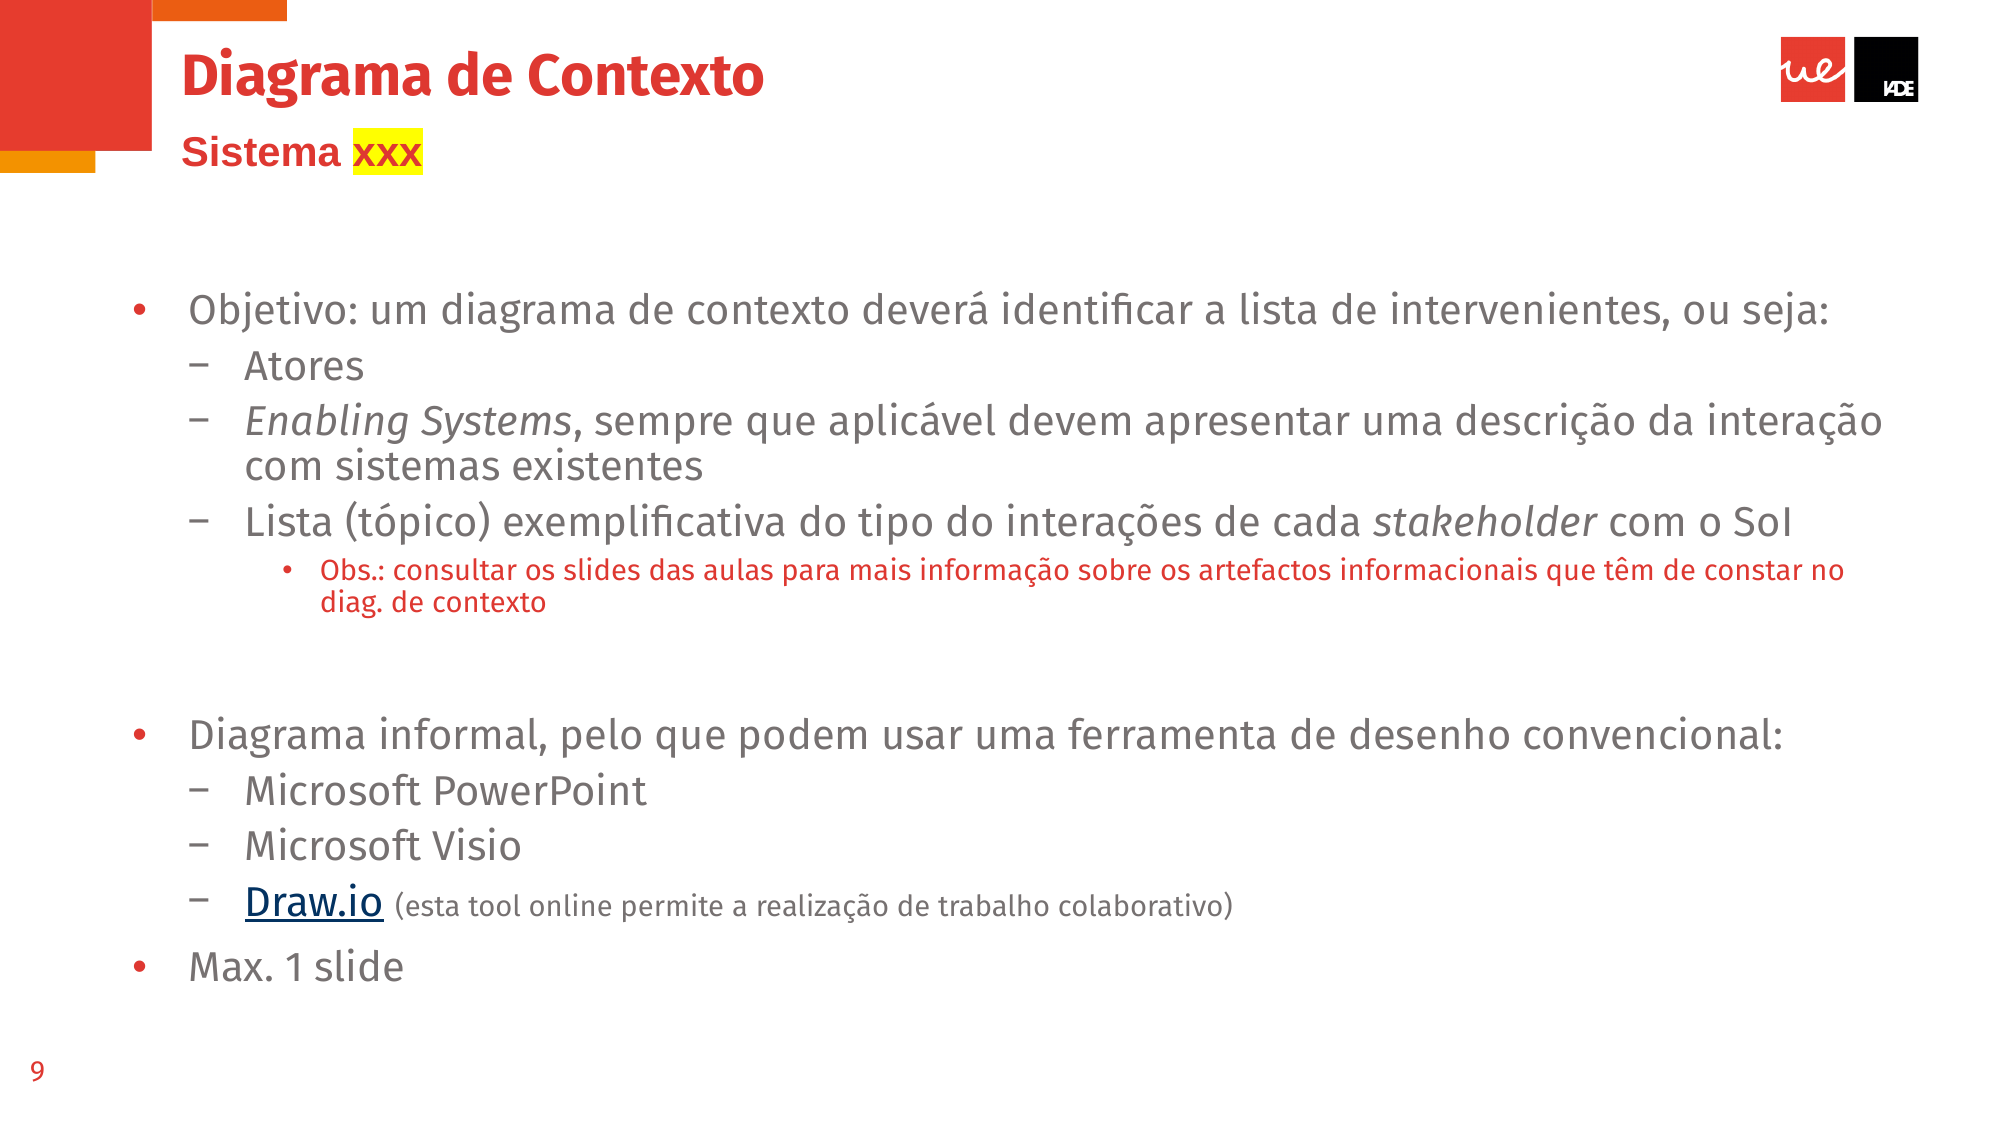

# Diagrama de Contexto
Sistema xxx
Objetivo: um diagrama de contexto deverá identificar a lista de intervenientes, ou seja:
Atores
Enabling Systems, sempre que aplicável devem apresentar uma descrição da interação com sistemas existentes
Lista (tópico) exemplificativa do tipo do interações de cada stakeholder com o SoI
Obs.: consultar os slides das aulas para mais informação sobre os artefactos informacionais que têm de constar no diag. de contexto

Diagrama informal, pelo que podem usar uma ferramenta de desenho convencional:
Microsoft PowerPoint
Microsoft Visio
Draw.io (esta tool online permite a realização de trabalho colaborativo)
Max. 1 slide

9